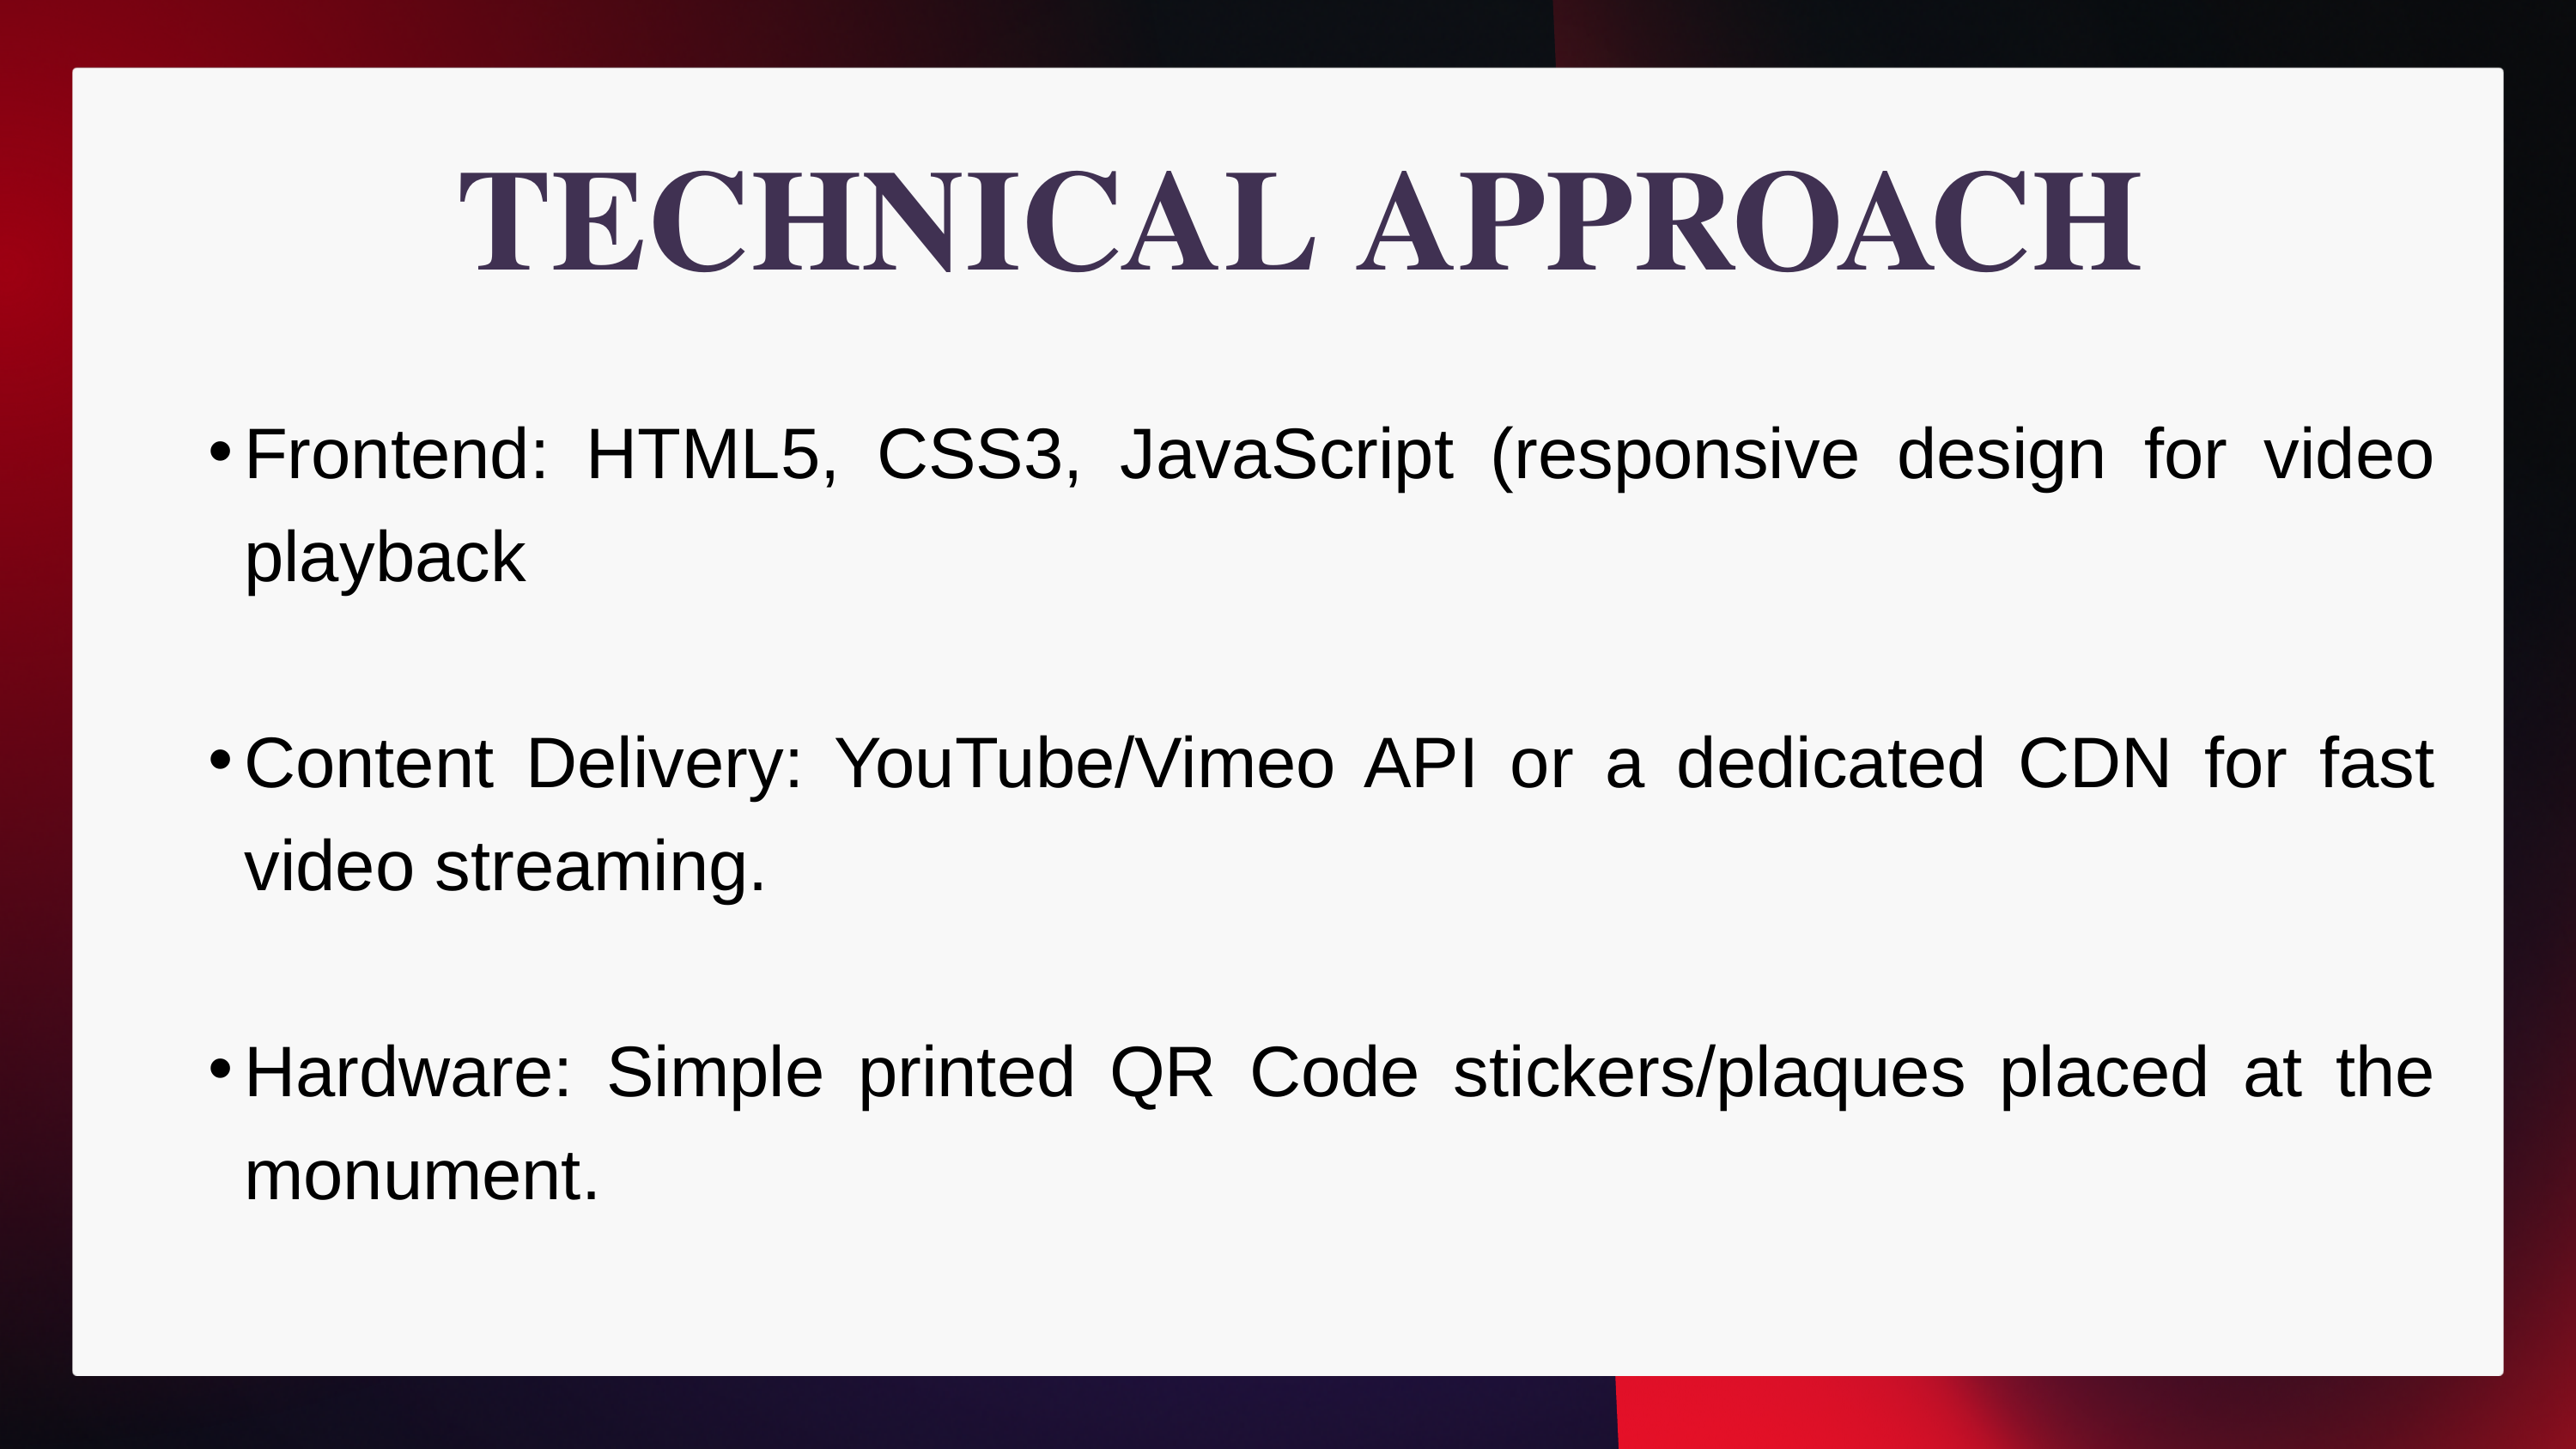

TECHNICAL APPROACH

Frontend: HTML5, CSS3, JavaScript (responsive design for video playback

Content Delivery: YouTube/Vimeo API or a dedicated CDN for fast video streaming.

Hardware: Simple printed QR Code stickers/plaques placed at the monument.